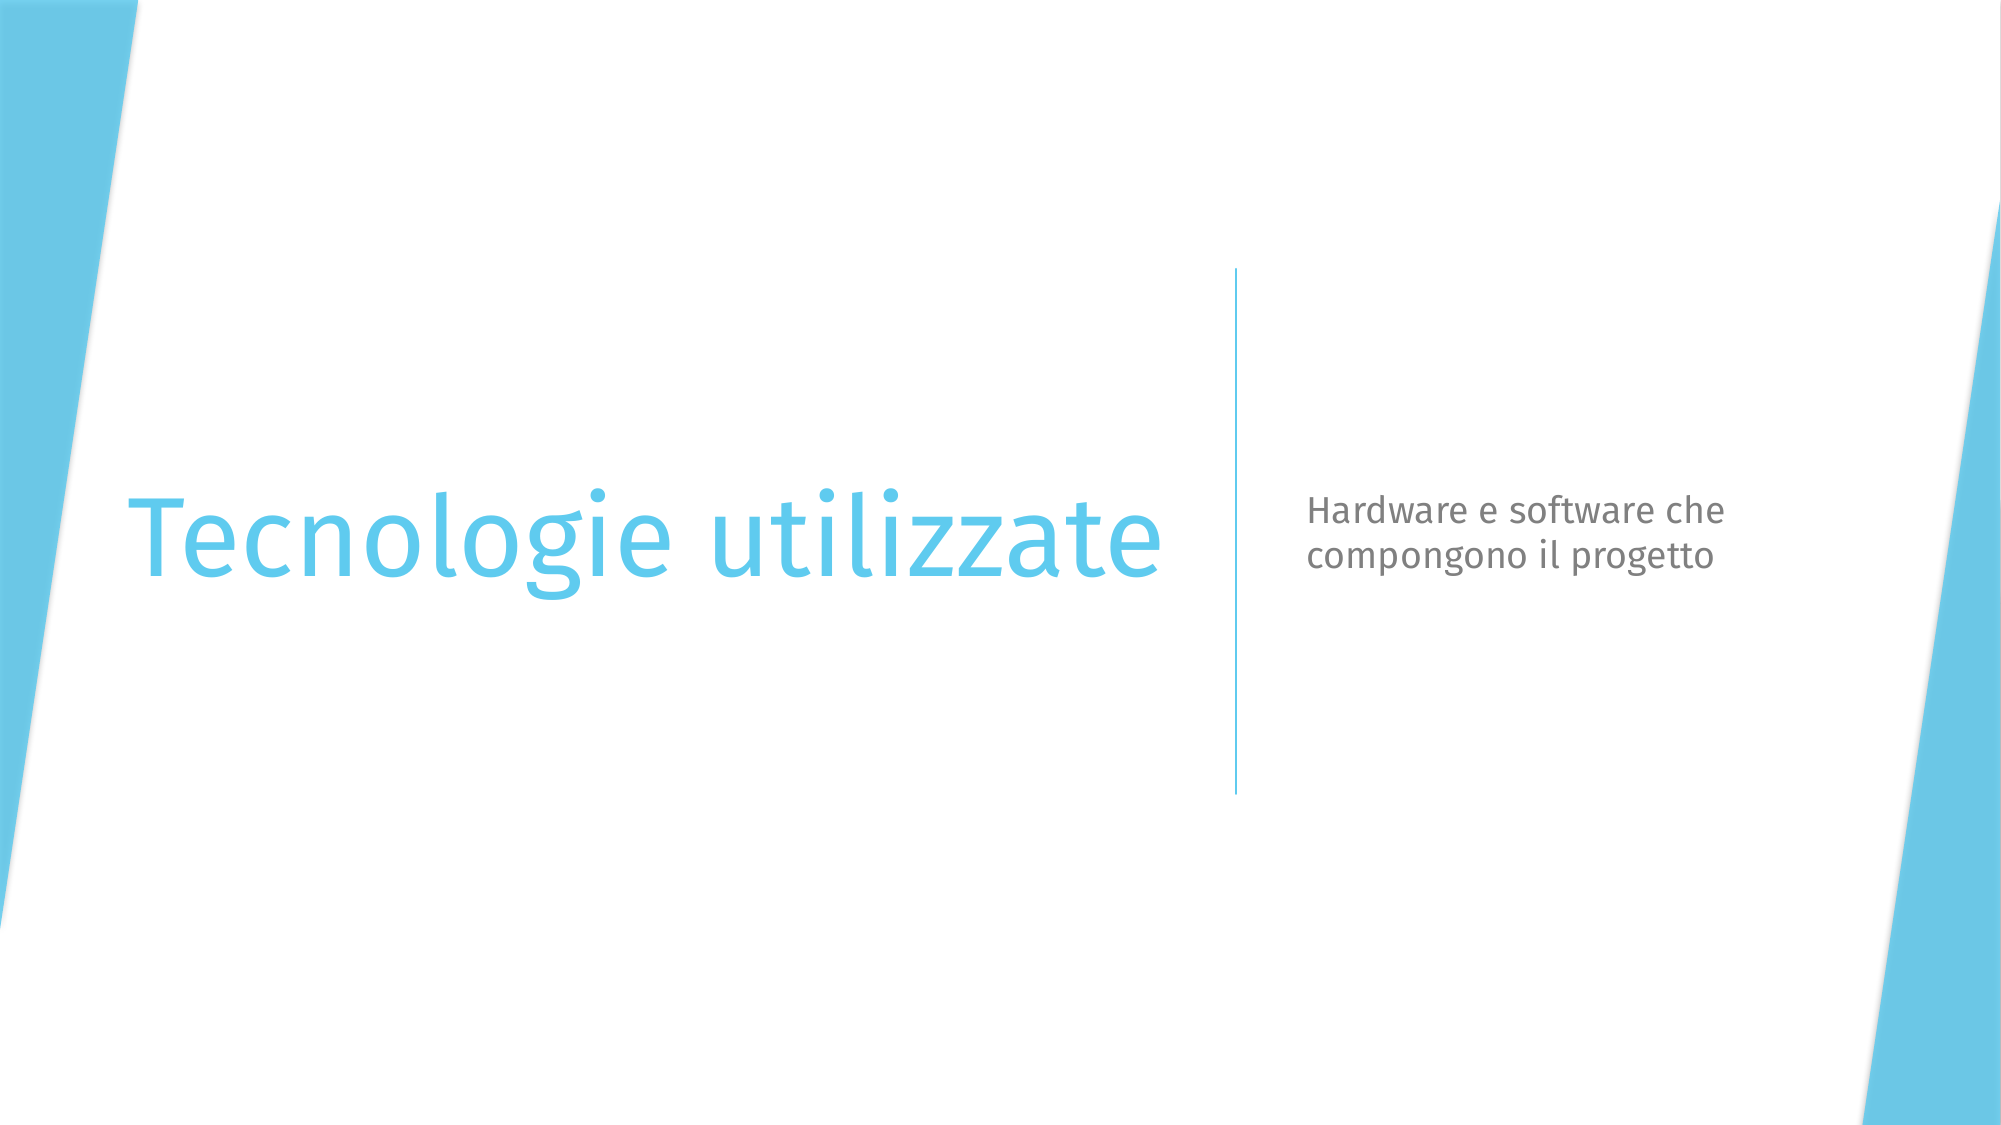

# Tecnologie utilizzate
Hardware e software che compongono il progetto